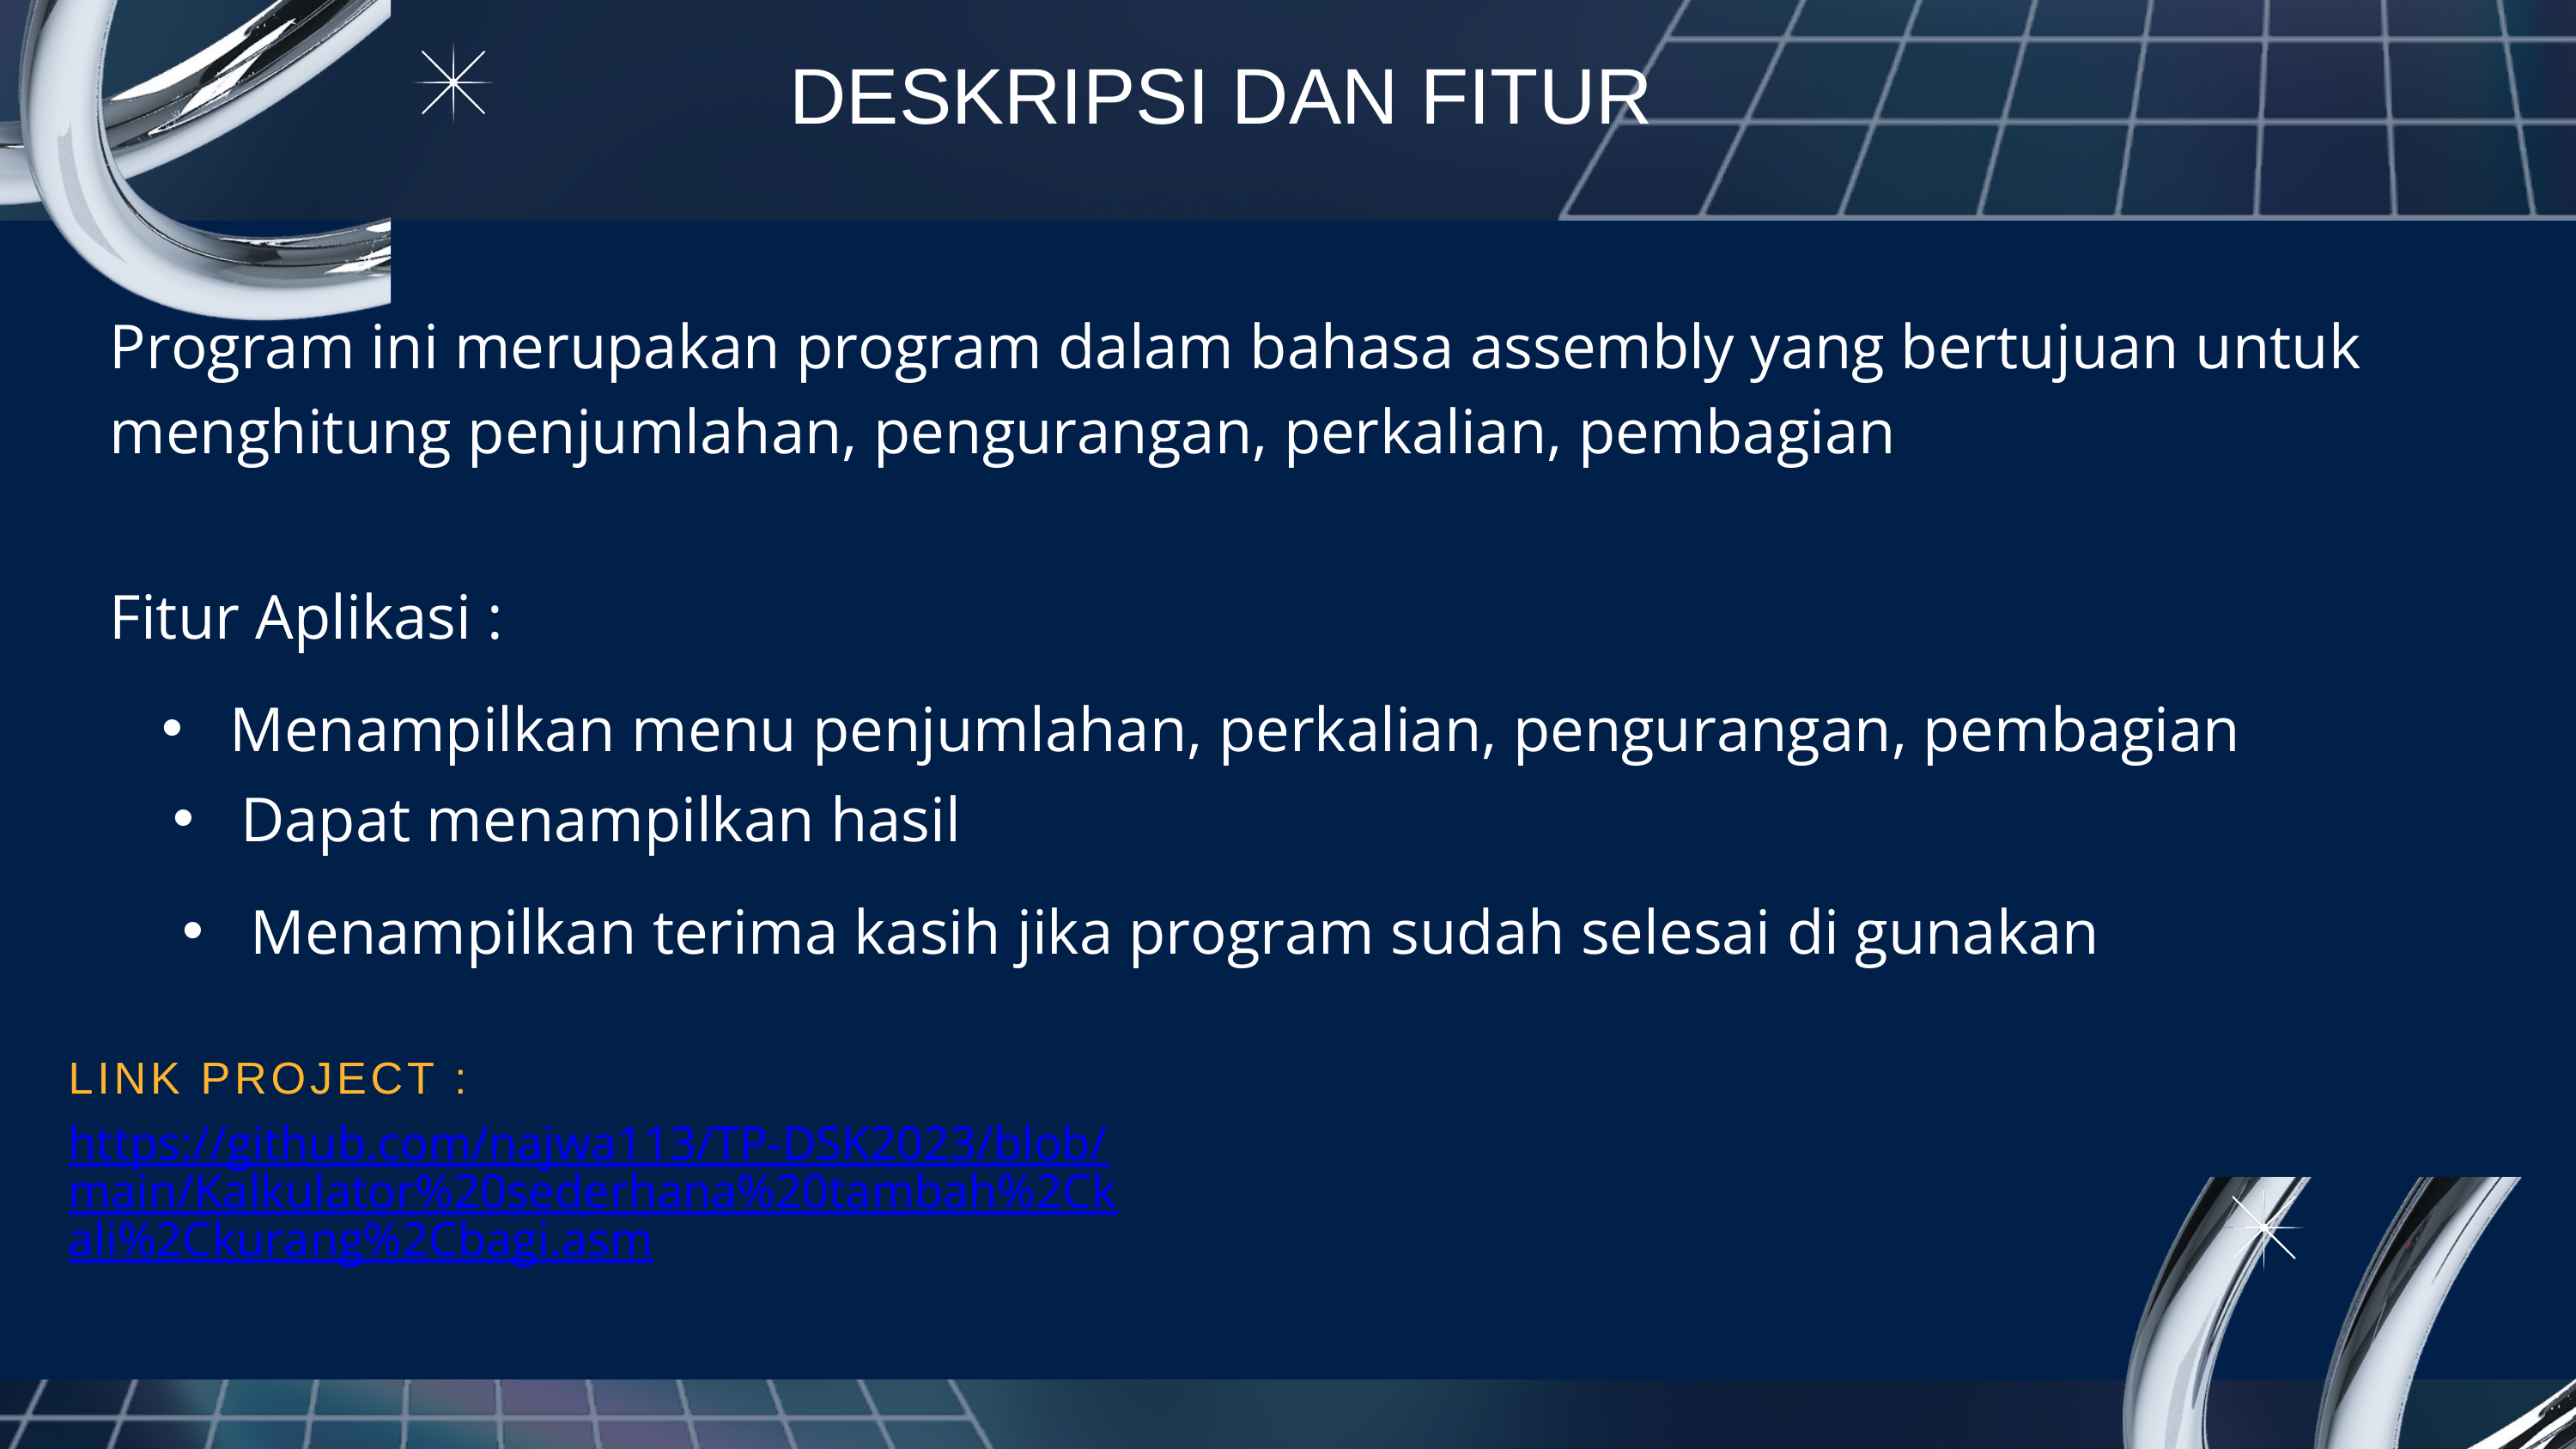

DESKRIPSI DAN FITUR

Program ini merupakan program dalam bahasa assembly yang bertujuan untuk menghitung penjumlahan, pengurangan, perkalian, pembagian
Fitur Aplikasi :
 Menampilkan menu penjumlahan, perkalian, pengurangan, pembagian
 Dapat menampilkan hasil
 Menampilkan terima kasih jika program sudah selesai di gunakan
LINK PROJECT :
https://github.com/najwa113/TP-DSK2023/blob/main/Kalkulator%20sederhana%20tambah%2Ckali%2Ckurang%2Cbagi.asm